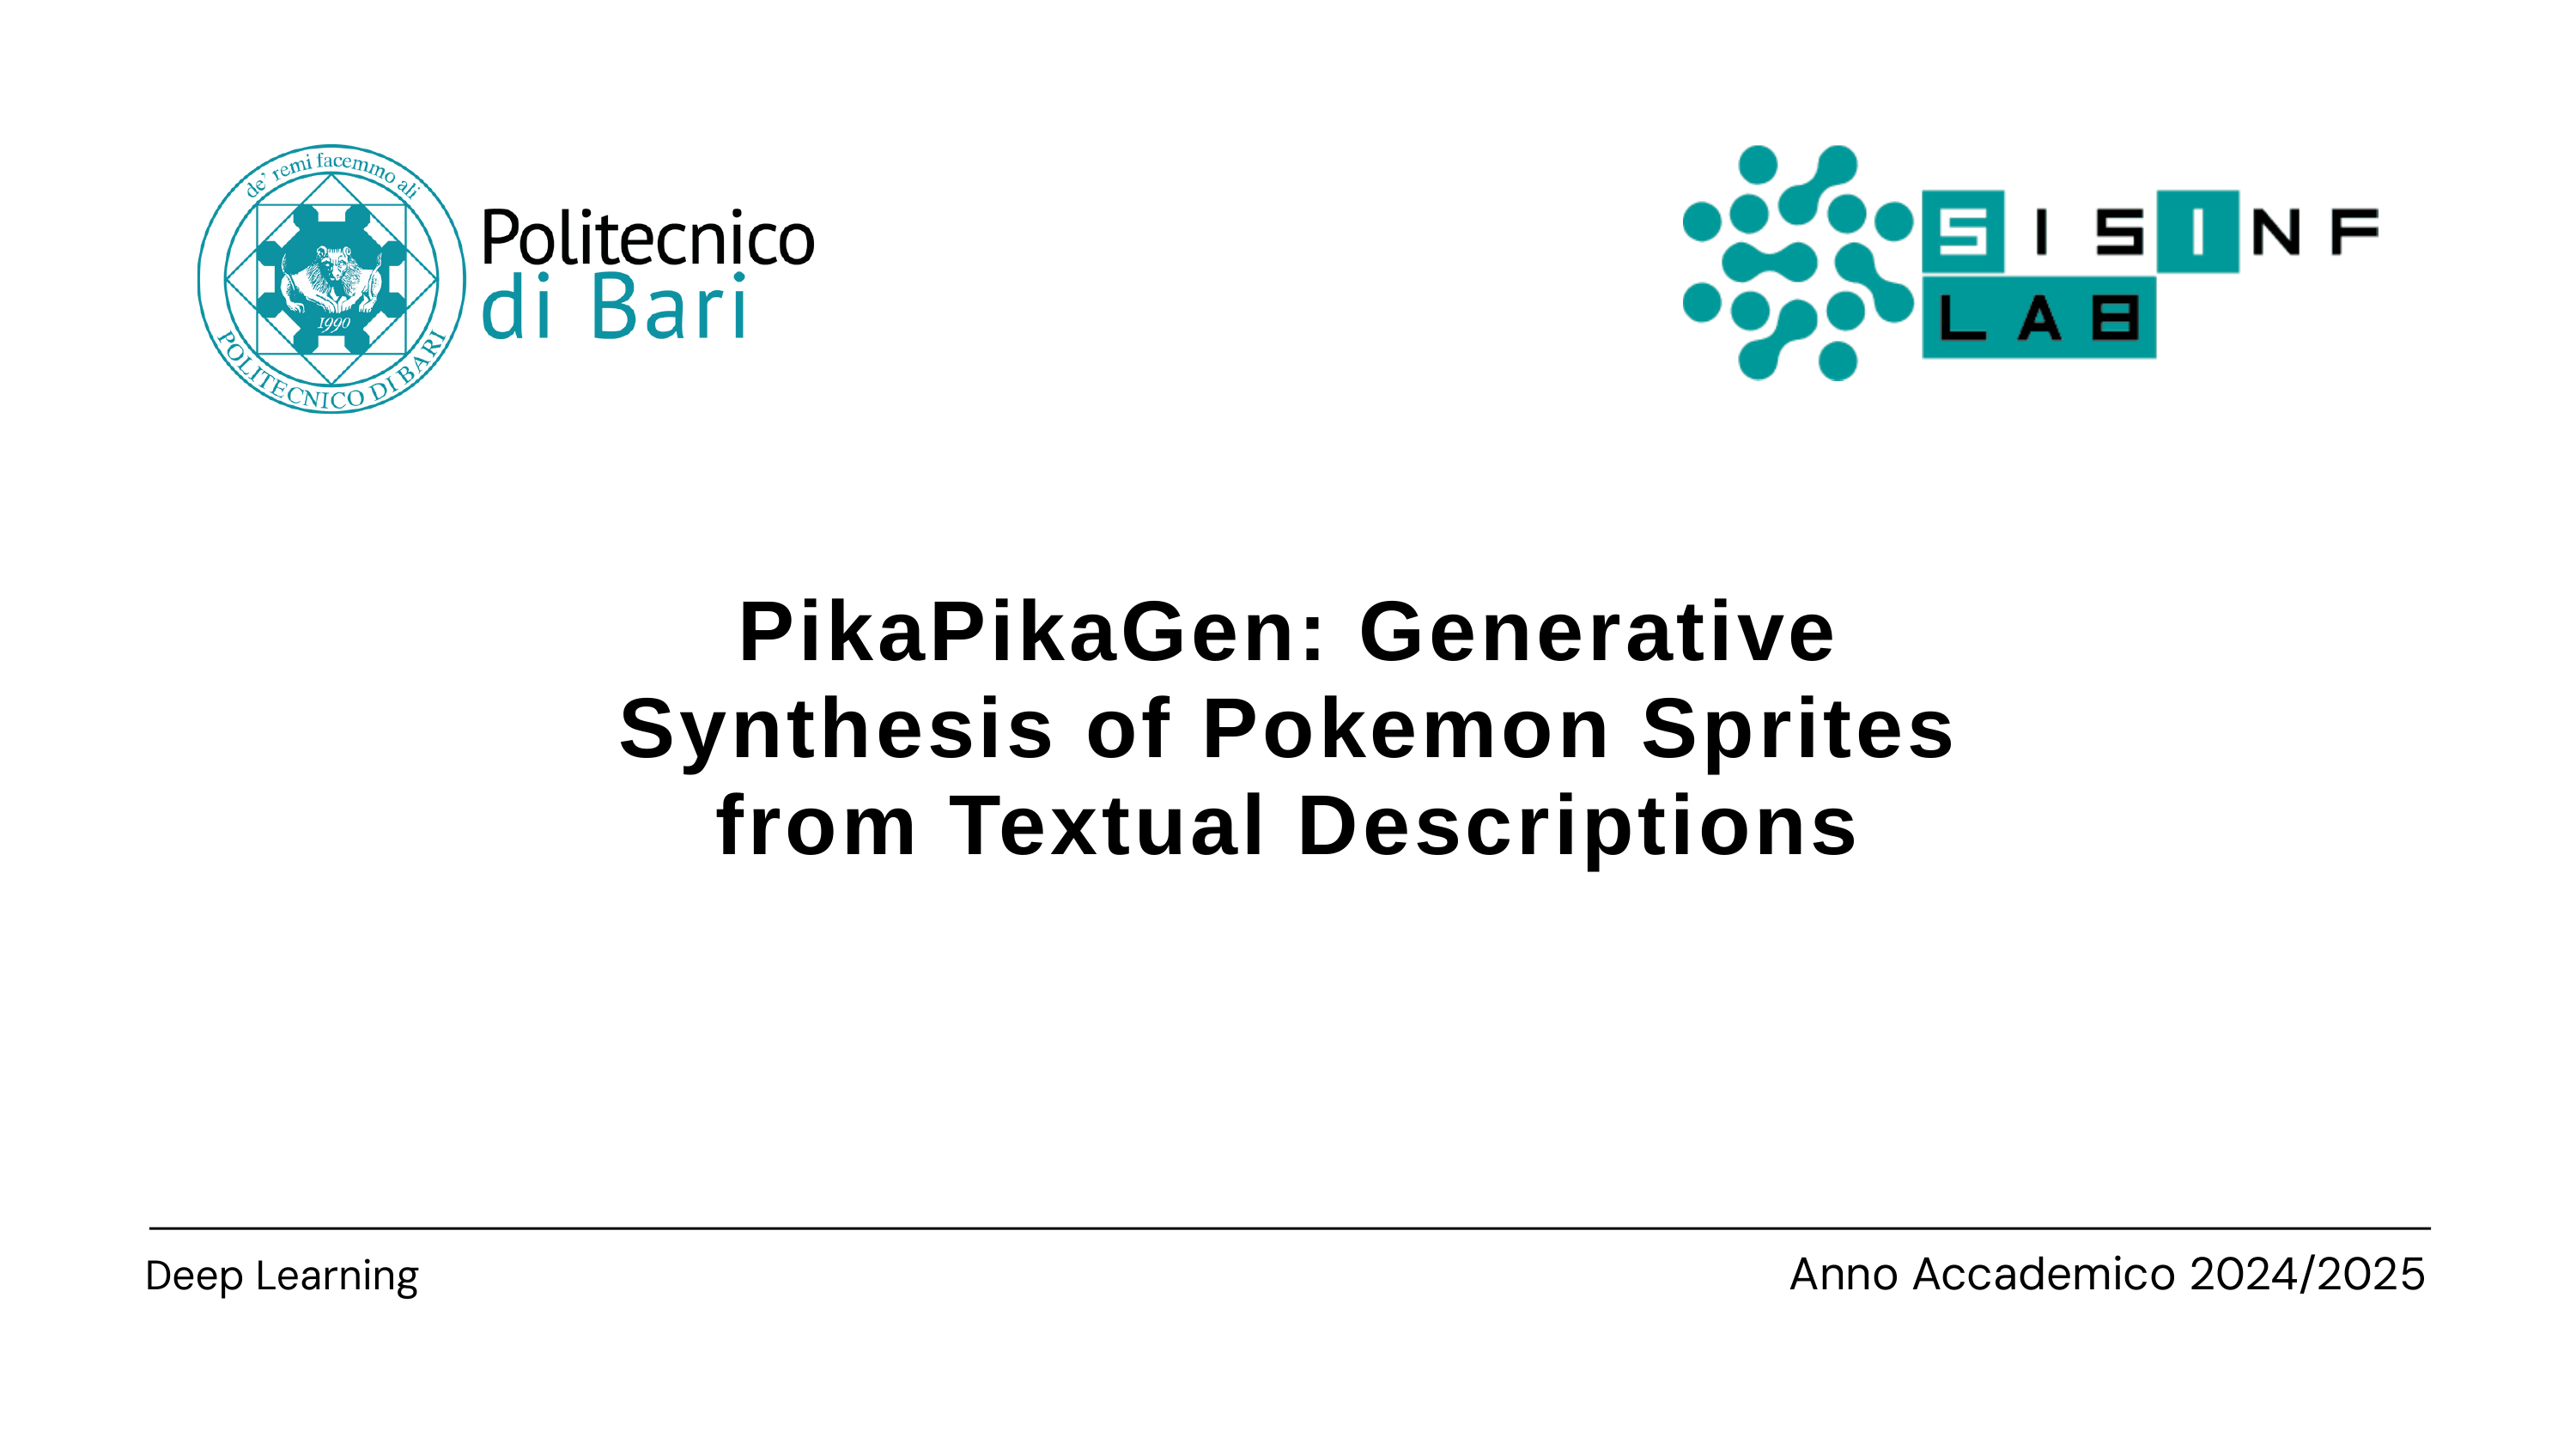

PikaPikaGen: Generative
Synthesis of Pokemon Sprites
from Textual Descriptions

Anno Accademico 2024/2025
Deep Learning